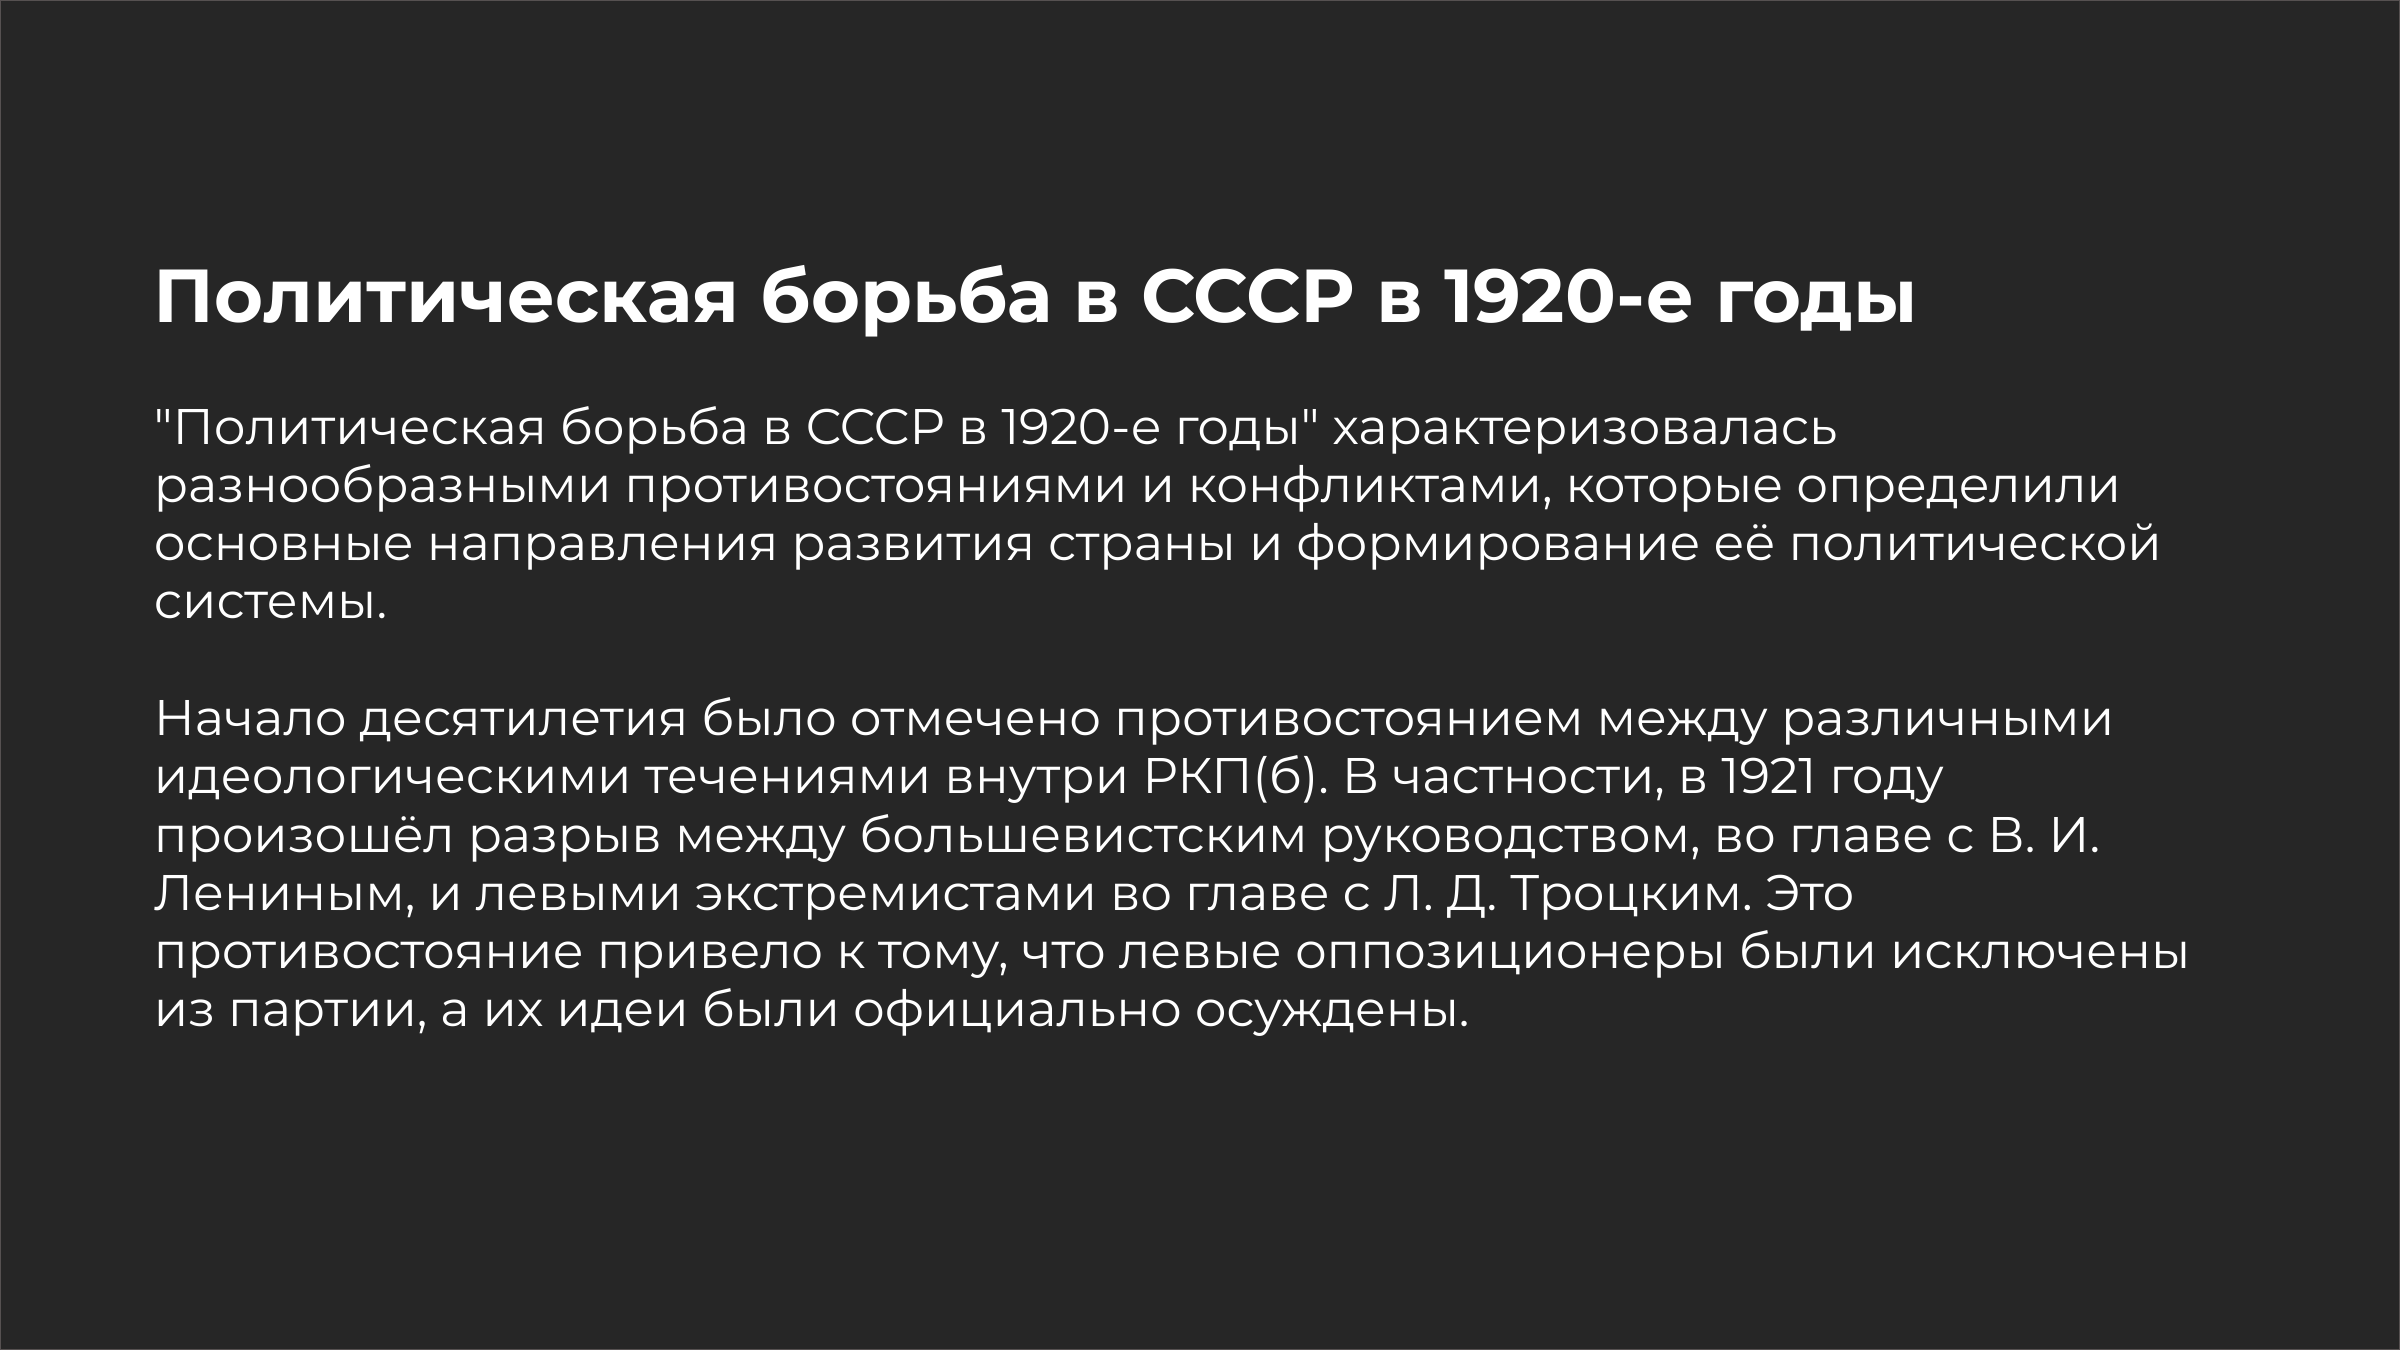

Политическая борьба в СССР в 1920-е годы

"Политическая борьба в СССР в 1920-е годы" характеризовалась разнообразными противостояниями и конфликтами, которые определили основные направления развития страны и формирование её политической системы.

Начало десятилетия было отмечено противостоянием между различными идеологическими течениями внутри РКП(б). В частности, в 1921 году произошёл разрыв между большевистским руководством, во главе с В. И. Лениным, и левыми экстремистами во главе с Л. Д. Троцким. Это противостояние привело к тому, что левые оппозиционеры были исключены из партии, а их идеи были официально осуждены.